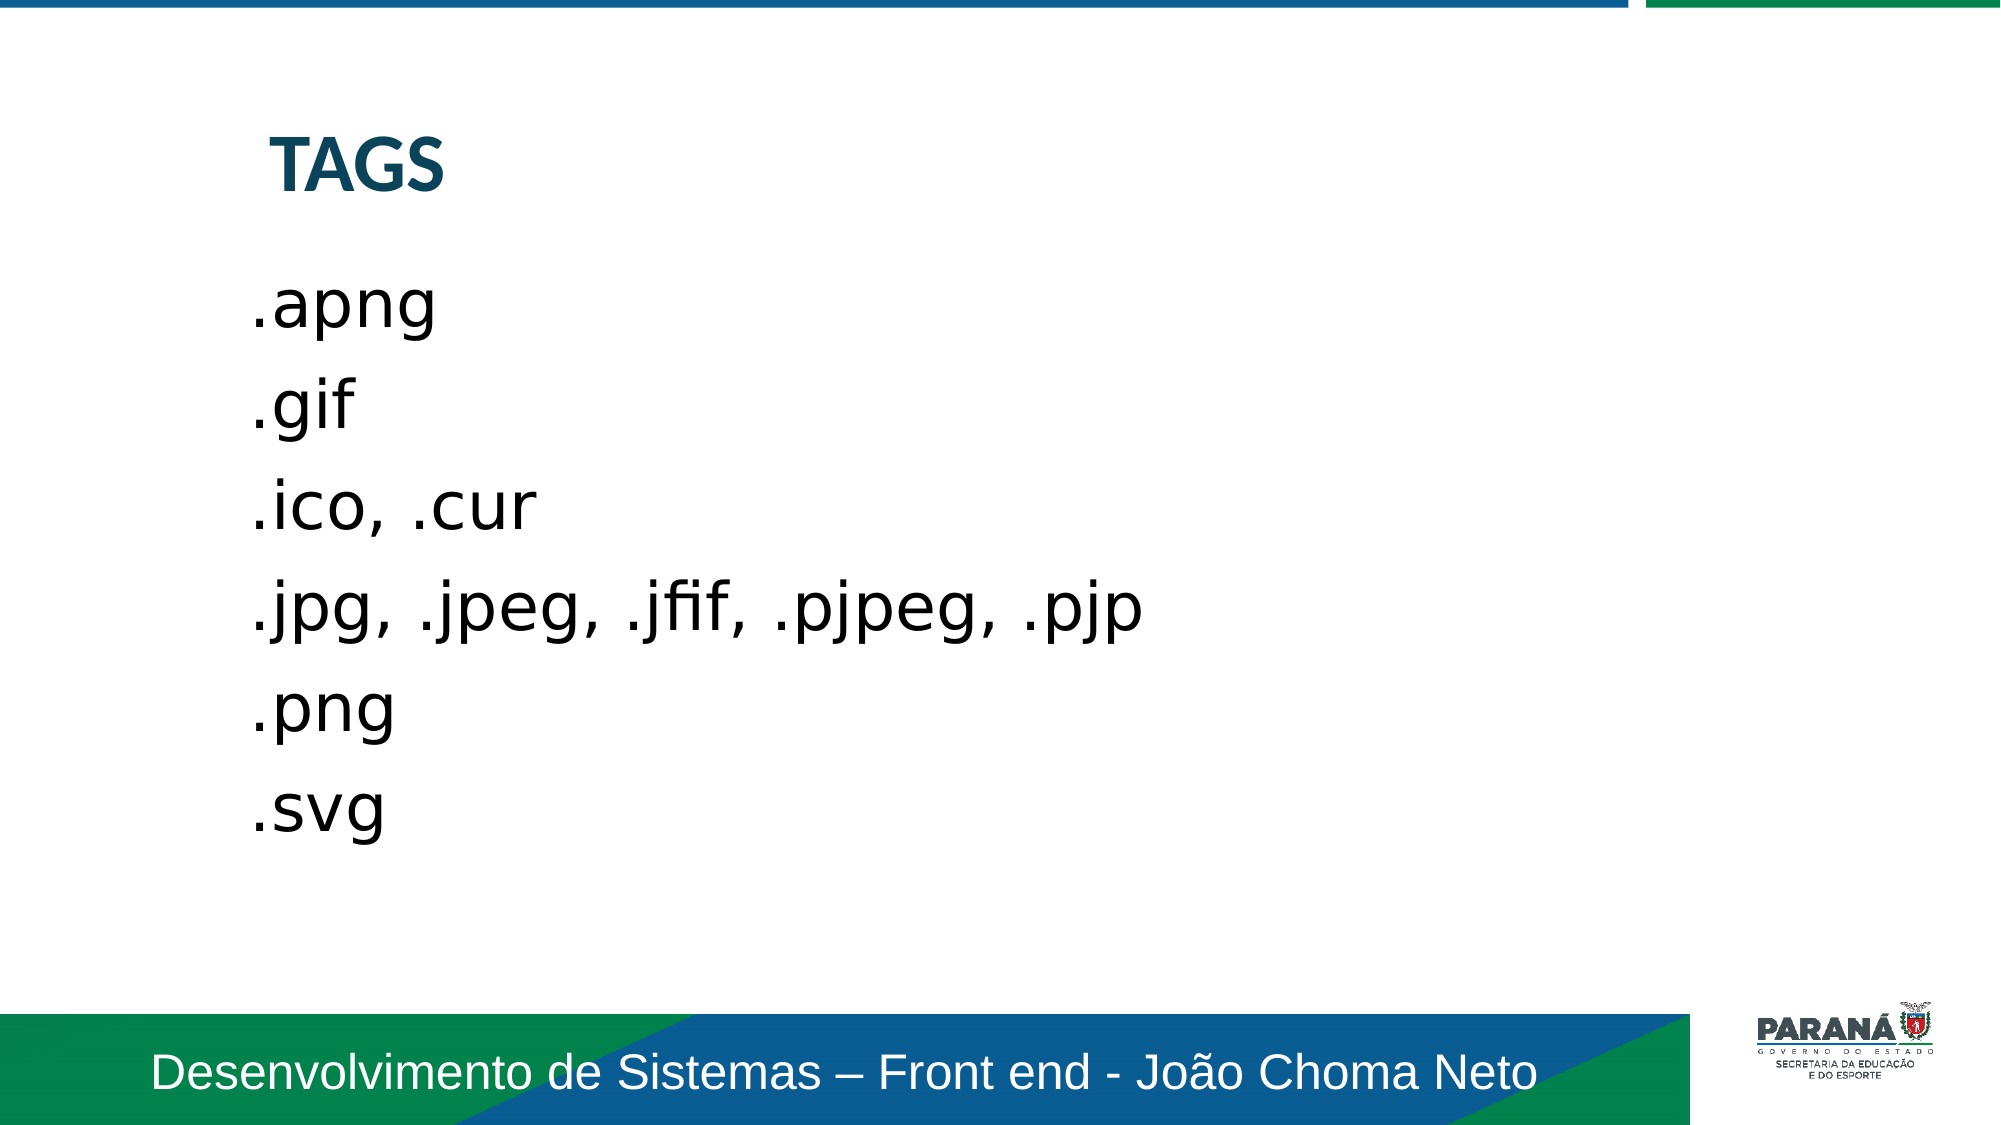

TAGS
.apng
.gif
.ico, .cur
.jpg, .jpeg, .jfif, .pjpeg, .pjp
.png
.svg